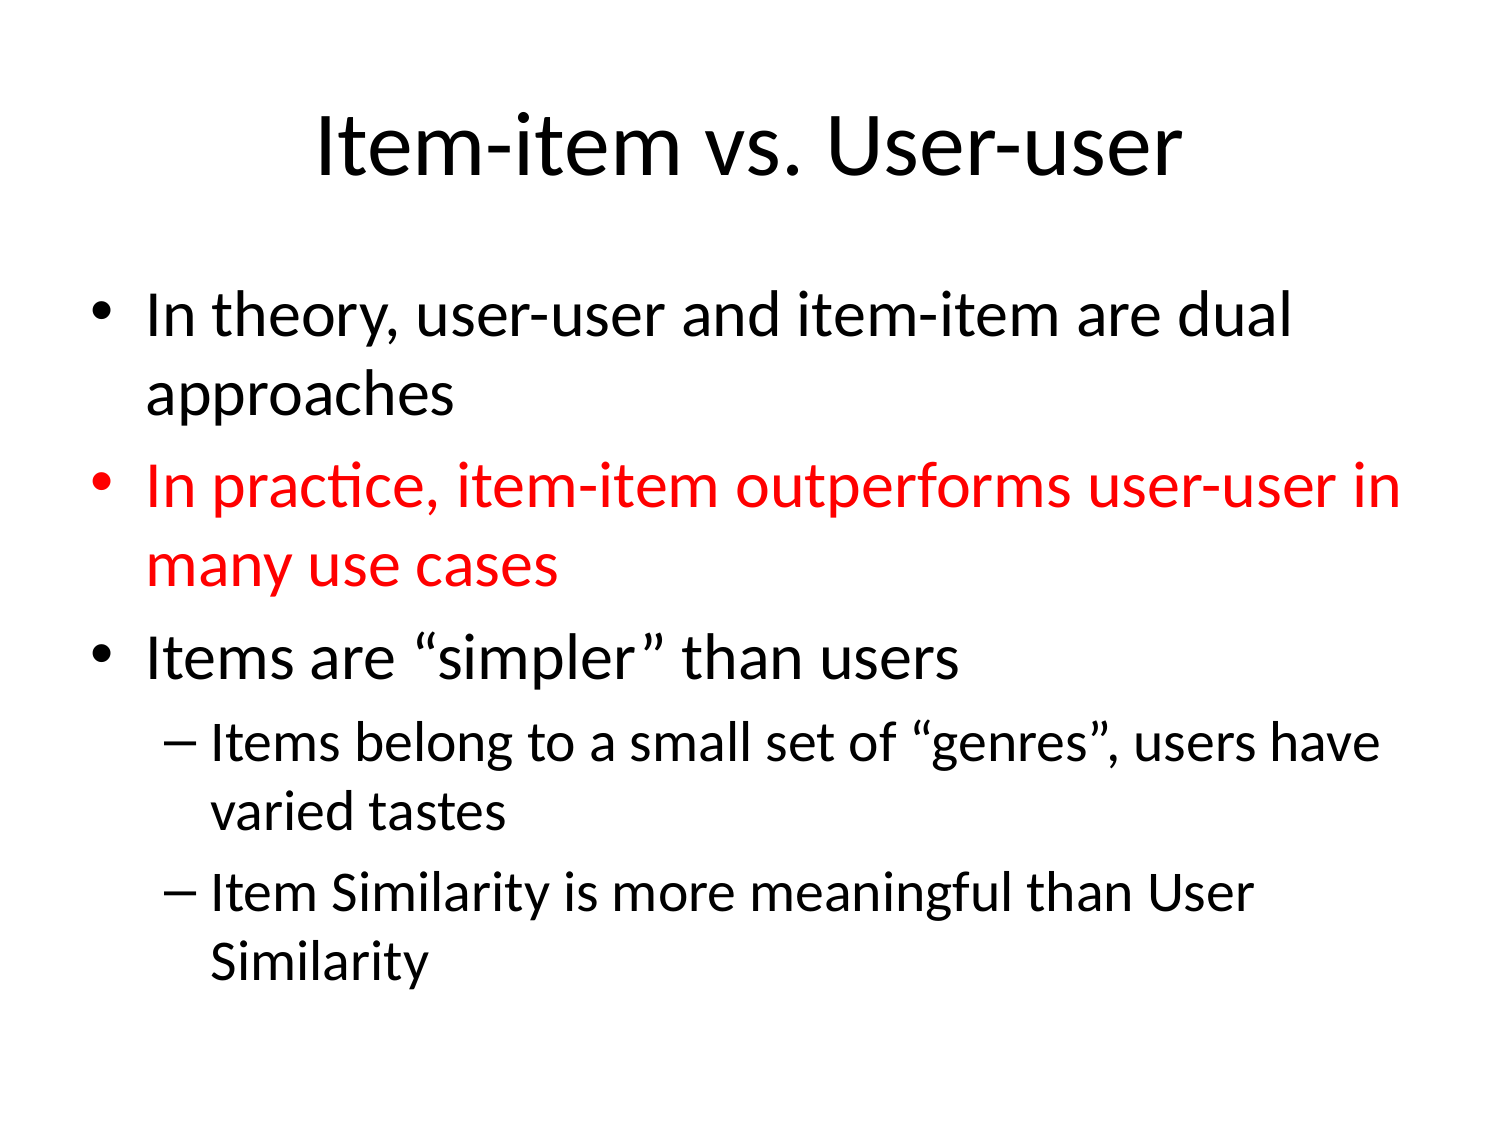

# Item-item vs. User-user
In theory, user-user and item-item are dual approaches
In practice, item-item outperforms user-user in many use cases
Items are “simpler” than users
Items belong to a small set of “genres”, users have varied tastes
Item Similarity is more meaningful than User Similarity